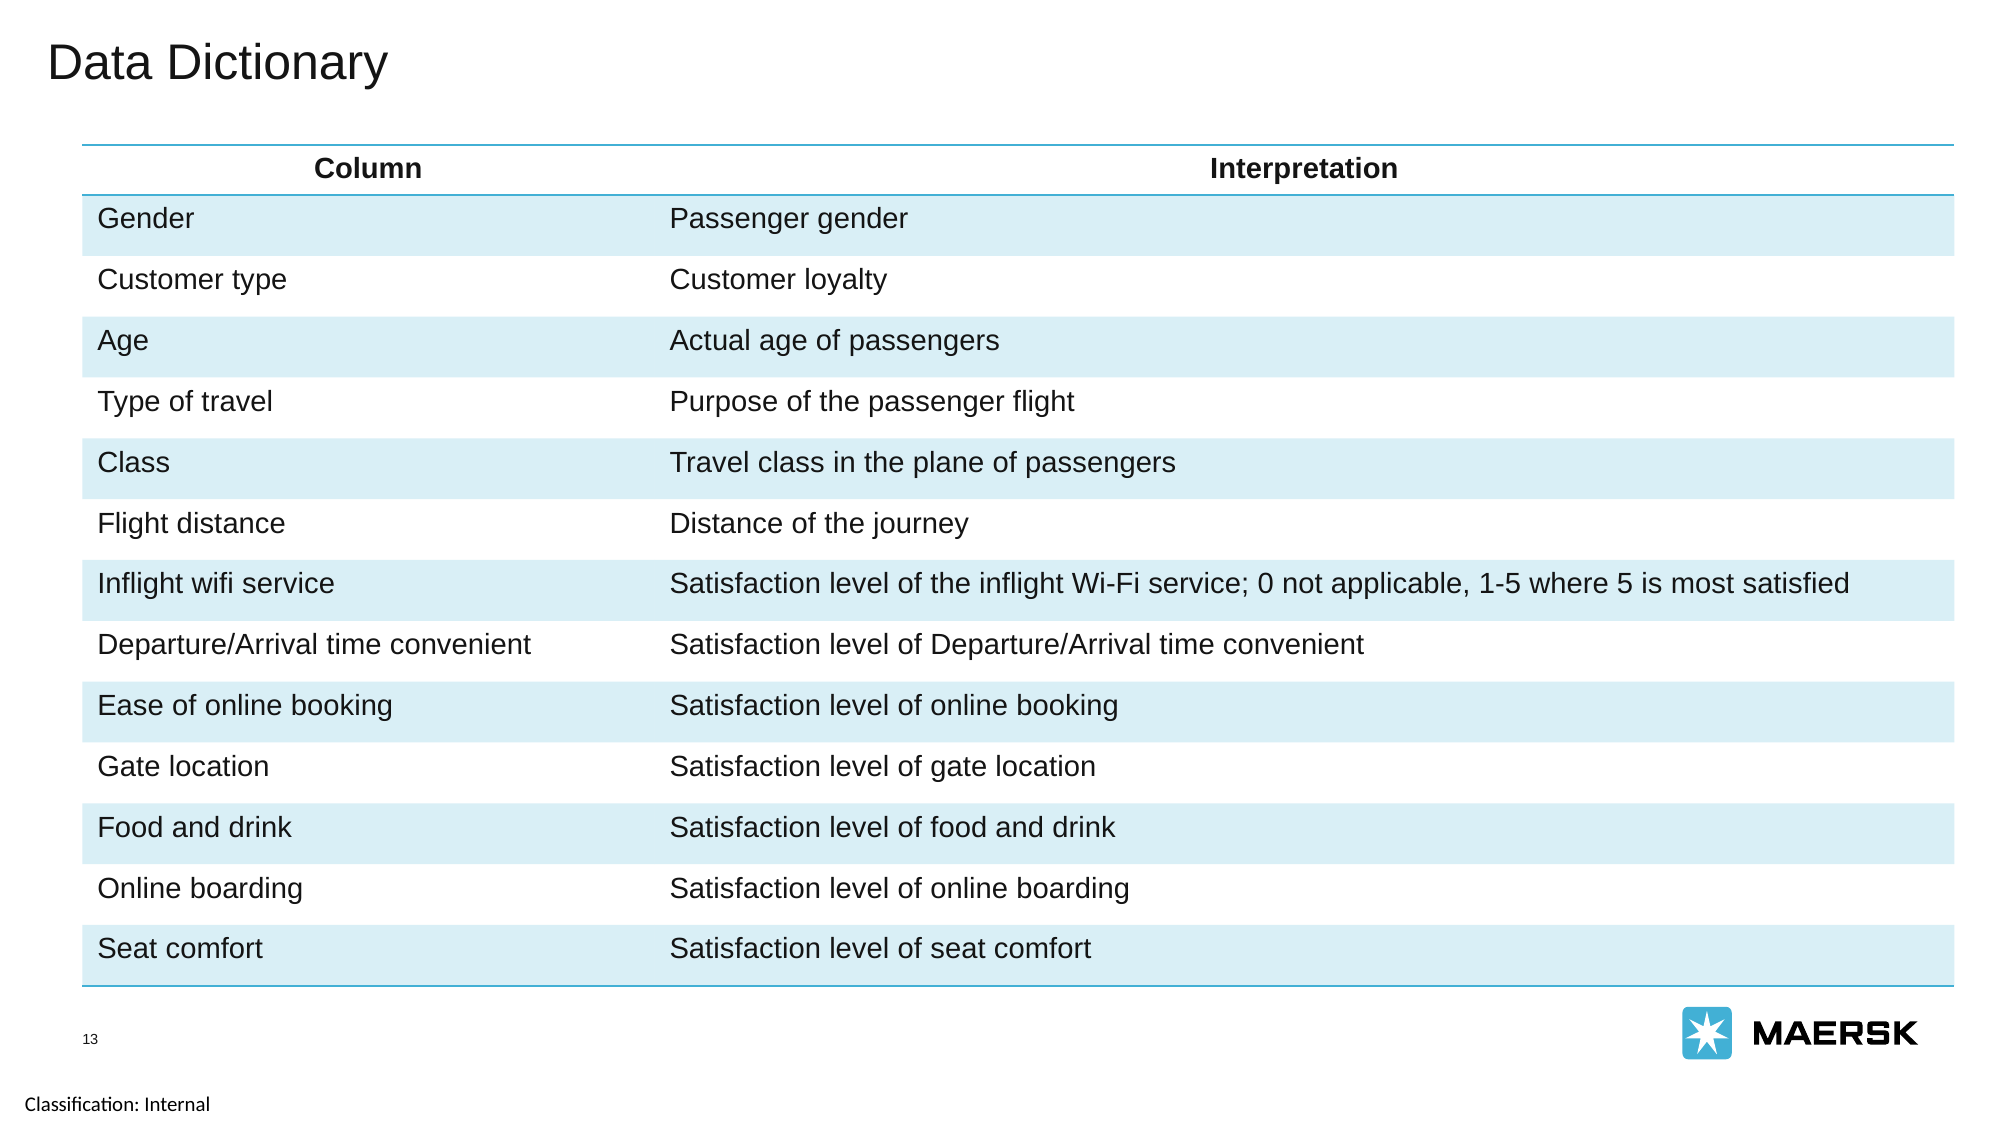

Data Dictionary

| Column | Interpretation |
| --- | --- |
| Gender | Passenger gender |
| Customer type | Customer loyalty |
| Age | Actual age of passengers |
| Type of travel | Purpose of the passenger flight |
| Class | Travel class in the plane of passengers |
| Flight distance | Distance of the journey |
| Inflight wifi service | Satisfaction level of the inflight Wi-Fi service; 0 not applicable, 1-5 where 5 is most satisfied |
| Departure/Arrival time convenient | Satisfaction level of Departure/Arrival time convenient |
| Ease of online booking | Satisfaction level of online booking |
| Gate location | Satisfaction level of gate location |
| Food and drink | Satisfaction level of food and drink |
| Online boarding | Satisfaction level of online boarding |
| Seat comfort | Satisfaction level of seat comfort |
13